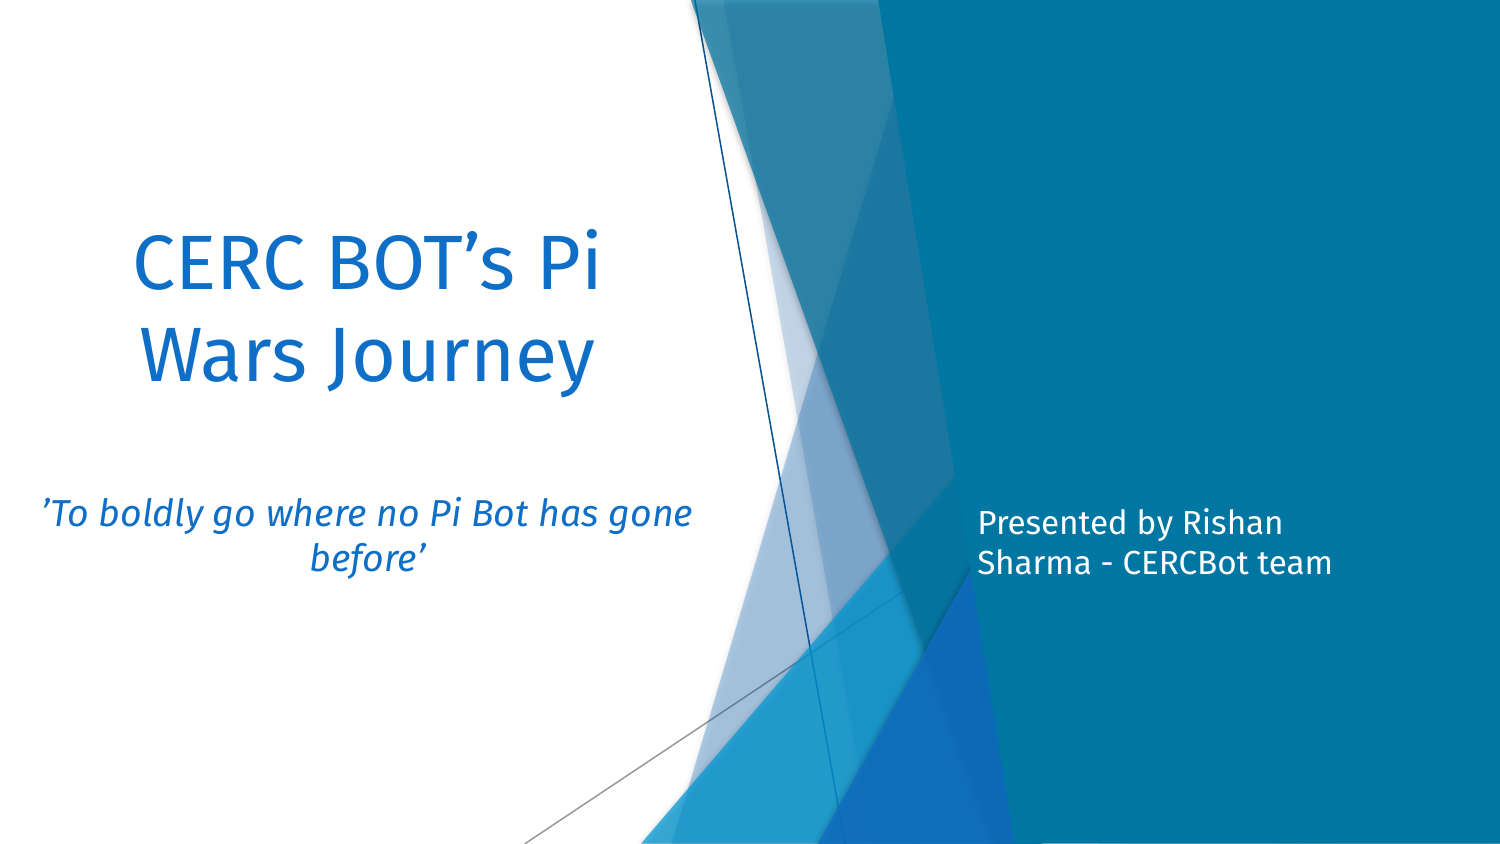

# CERC BOT’s Pi Wars Journey ’To boldly go where no Pi Bot has gone before’
Presented by Rishan Sharma - CERCBot team